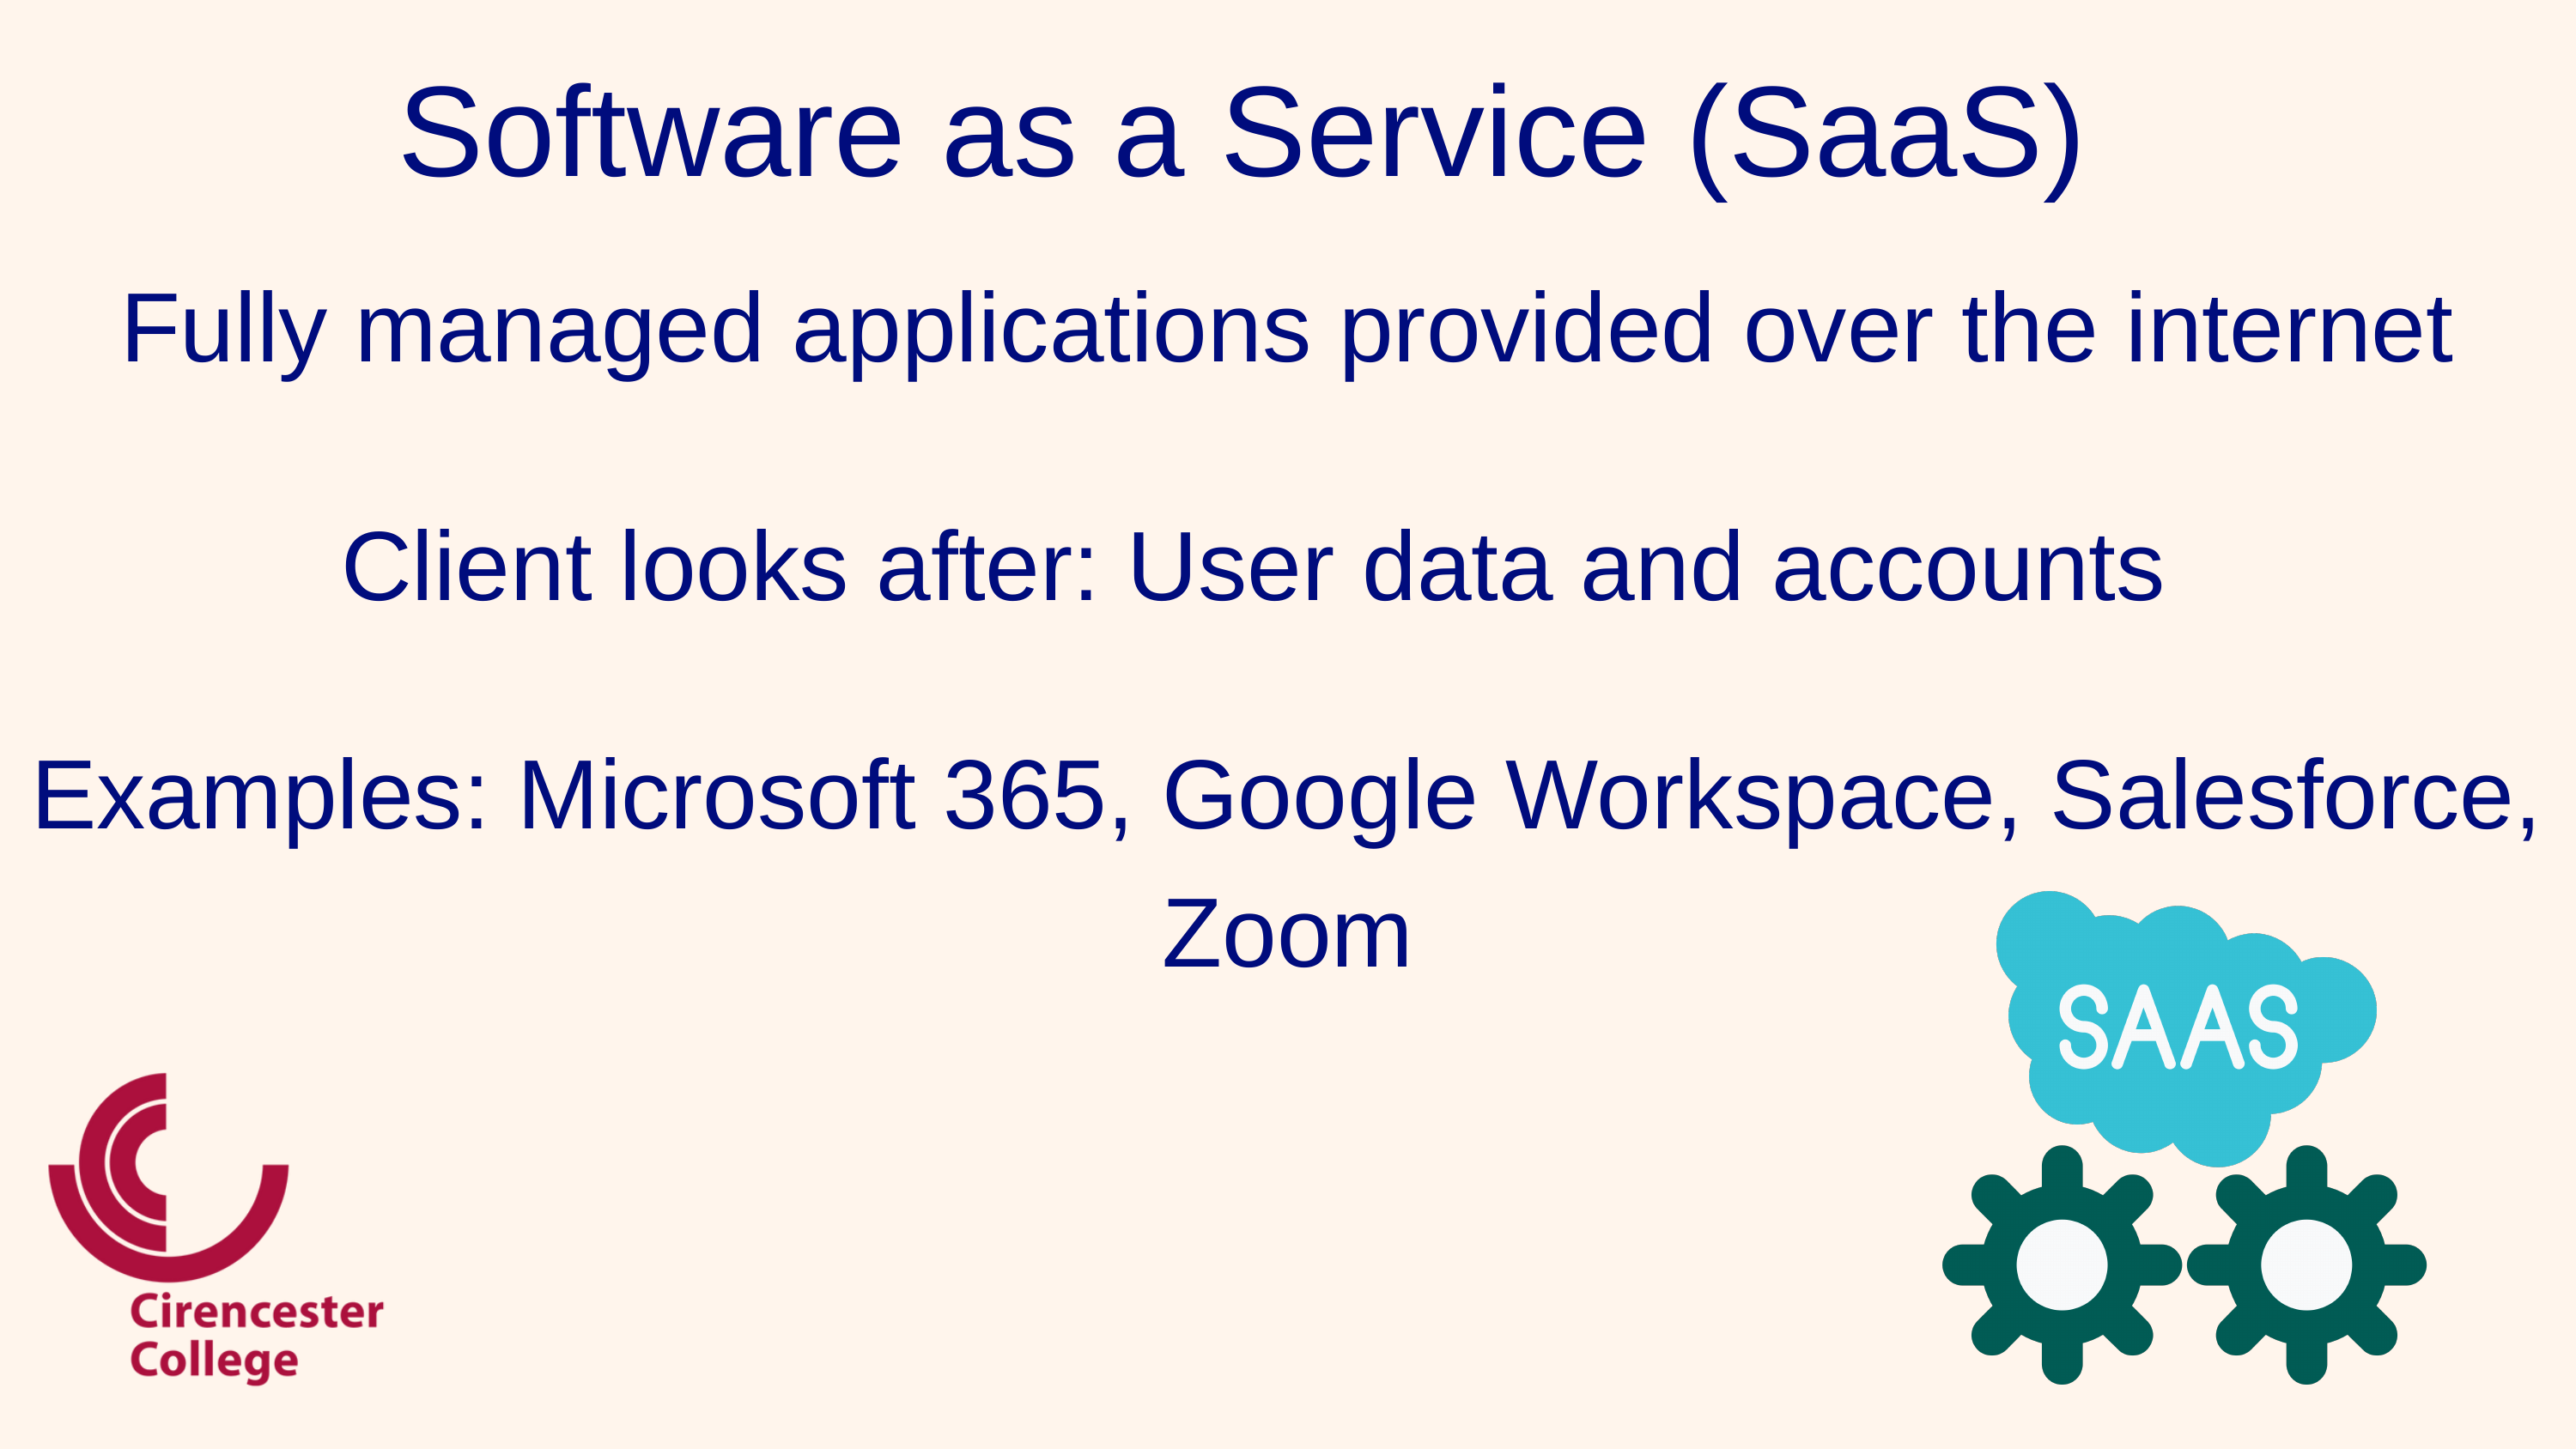

Software as a Service (SaaS)
Fully managed applications provided over the internet
Client looks after: User data and accounts
Examples: Microsoft 365, Google Workspace, Salesforce, Zoom